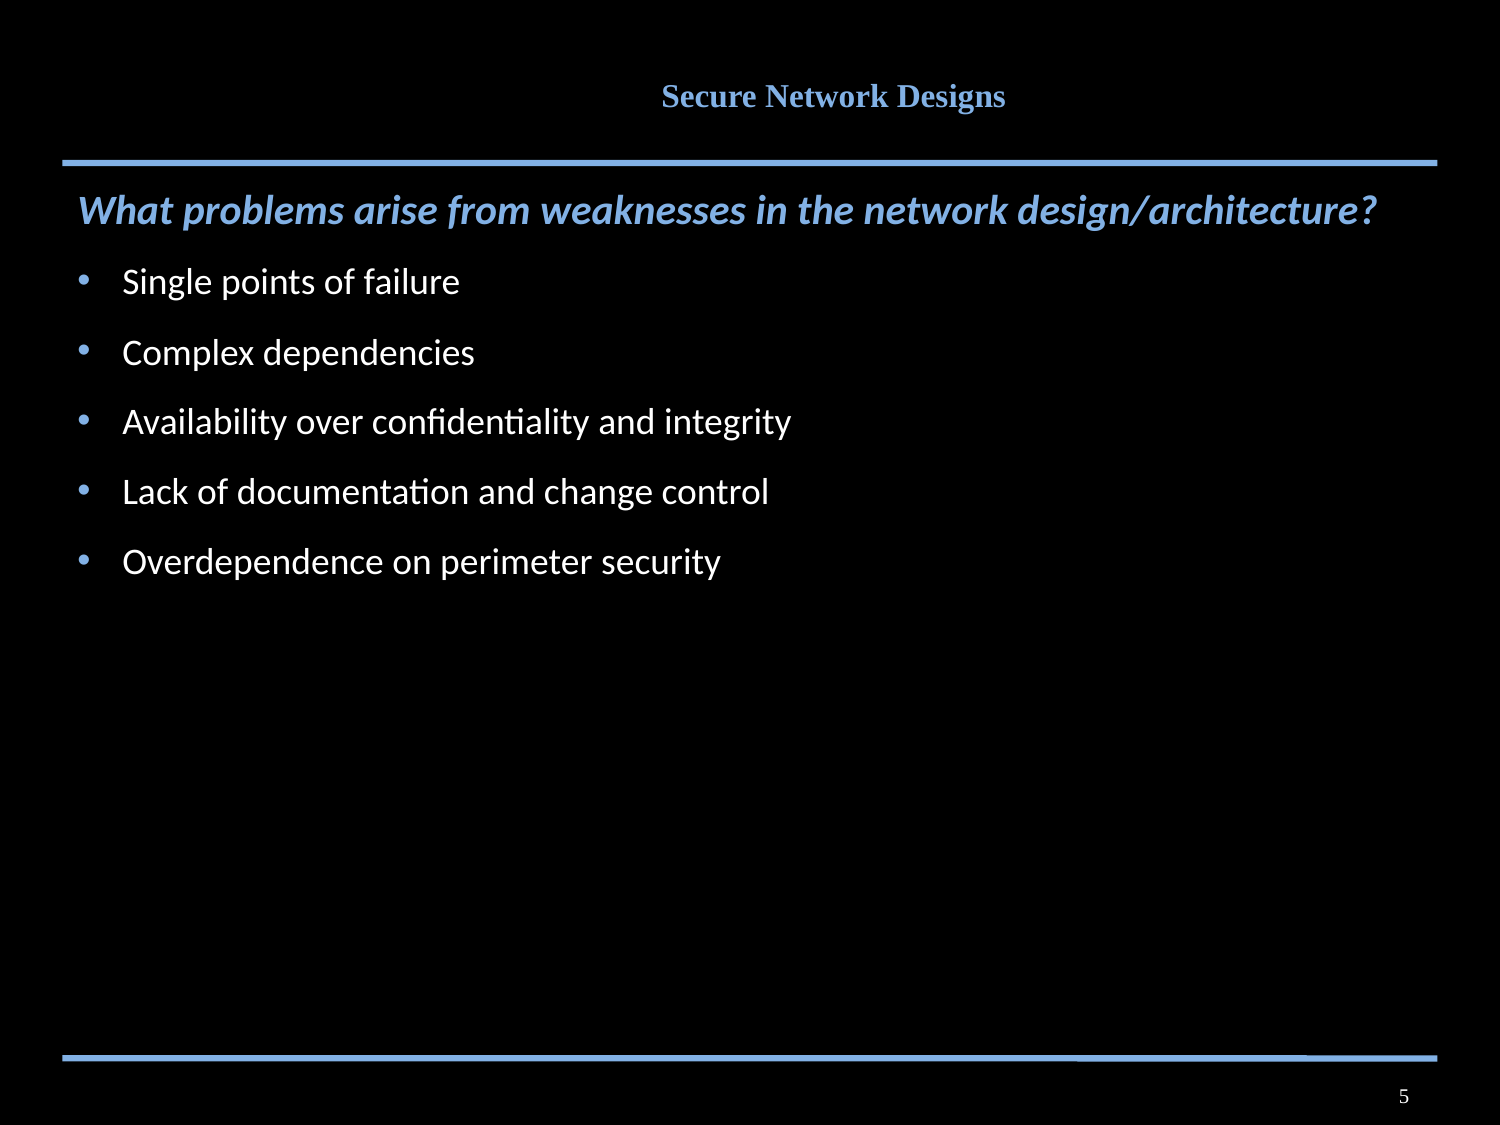

CompTIA Security+ Lesson 9 | Copyright © 2020 CompTIA Properties, LLC. All Rights Reserved.  |  CompTIA.org
# Secure Network Designs
What problems arise from weaknesses in the network design/architecture?
Single points of failure
Complex dependencies
Availability over confidentiality and integrity
Lack of documentation and change control
Overdependence on perimeter security

5